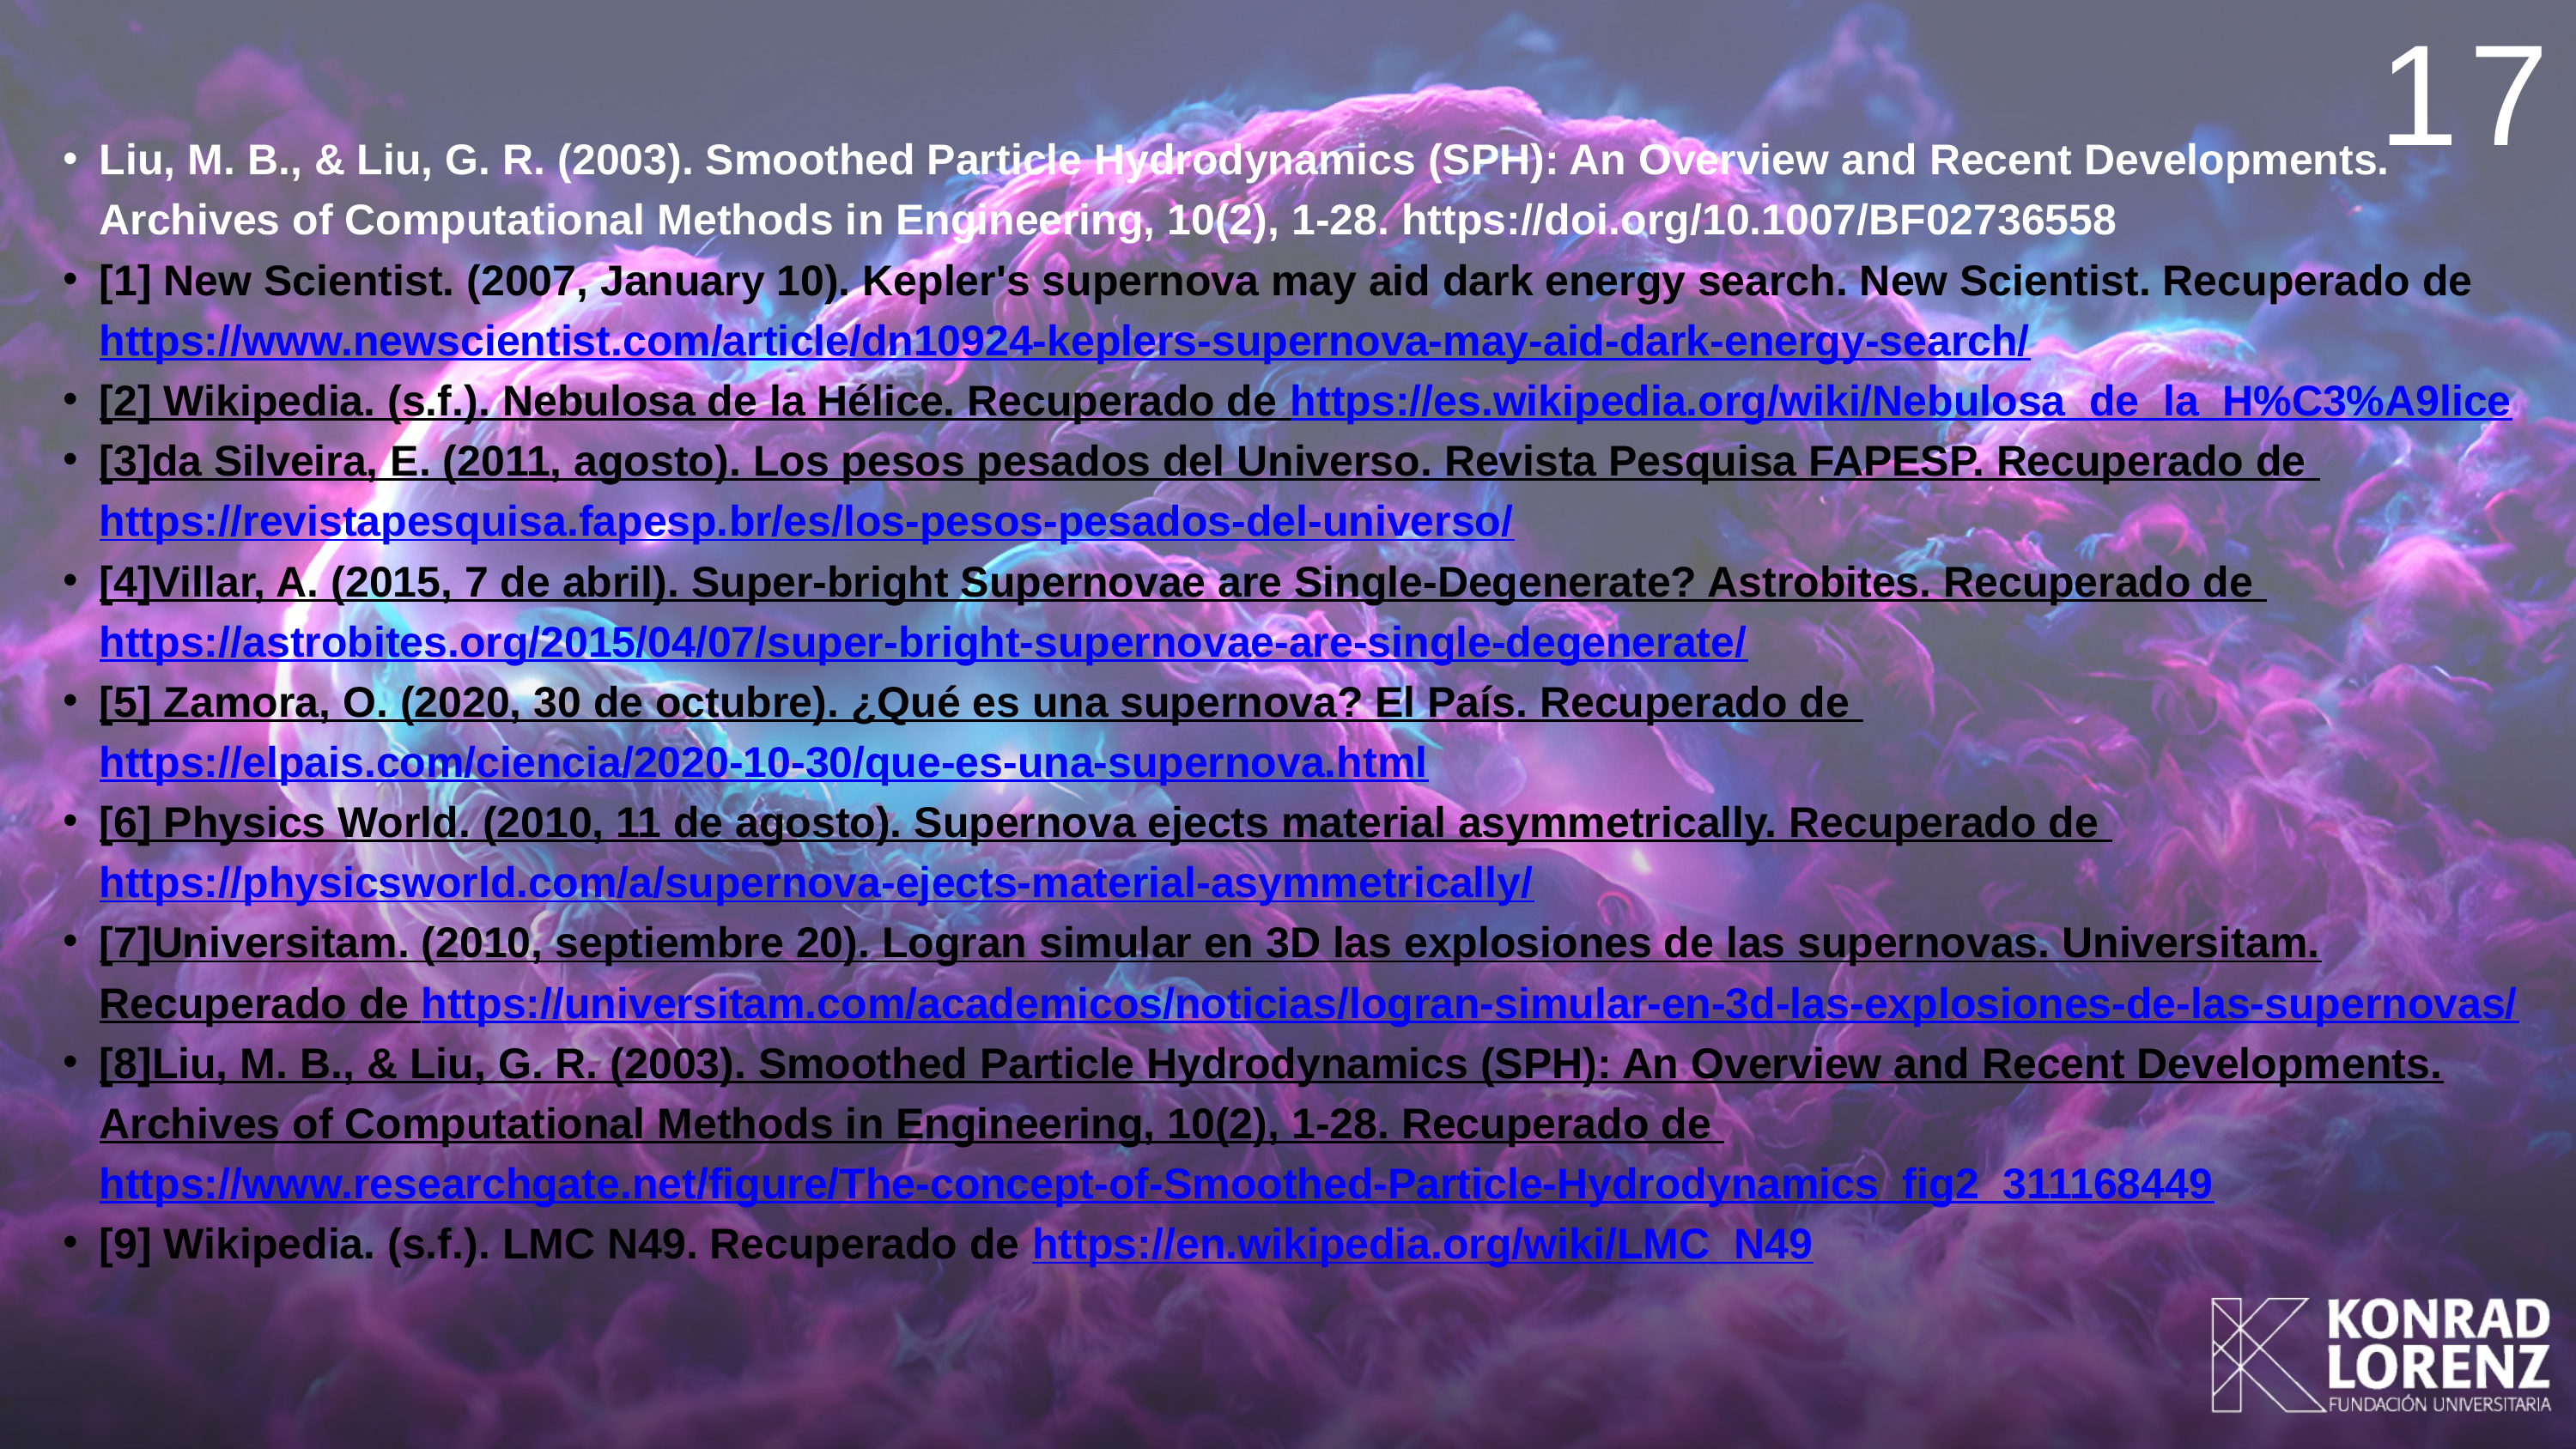

17
Liu, M. B., & Liu, G. R. (2003). Smoothed Particle Hydrodynamics (SPH): An Overview and Recent Developments. Archives of Computational Methods in Engineering, 10(2), 1-28. https://doi.org/10.1007/BF02736558
[1] New Scientist. (2007, January 10). Kepler's supernova may aid dark energy search. New Scientist. Recuperado de https://www.newscientist.com/article/dn10924-keplers-supernova-may-aid-dark-energy-search/
[2] Wikipedia. (s.f.). Nebulosa de la Hélice. Recuperado de https://es.wikipedia.org/wiki/Nebulosa_de_la_H%C3%A9lice
[3]da Silveira, E. (2011, agosto). Los pesos pesados del Universo. Revista Pesquisa FAPESP. Recuperado de https://revistapesquisa.fapesp.br/es/los-pesos-pesados-del-universo/
[4]Villar, A. (2015, 7 de abril). Super-bright Supernovae are Single-Degenerate? Astrobites. Recuperado de https://astrobites.org/2015/04/07/super-bright-supernovae-are-single-degenerate/
[5] Zamora, O. (2020, 30 de octubre). ¿Qué es una supernova? El País. Recuperado de https://elpais.com/ciencia/2020-10-30/que-es-una-supernova.html
[6] Physics World. (2010, 11 de agosto). Supernova ejects material asymmetrically. Recuperado de https://physicsworld.com/a/supernova-ejects-material-asymmetrically/
[7]Universitam. (2010, septiembre 20). Logran simular en 3D las explosiones de las supernovas. Universitam. Recuperado de https://universitam.com/academicos/noticias/logran-simular-en-3d-las-explosiones-de-las-supernovas/
[8]Liu, M. B., & Liu, G. R. (2003). Smoothed Particle Hydrodynamics (SPH): An Overview and Recent Developments. Archives of Computational Methods in Engineering, 10(2), 1-28. Recuperado de https://www.researchgate.net/figure/The-concept-of-Smoothed-Particle-Hydrodynamics_fig2_311168449
[9] Wikipedia. (s.f.). LMC N49. Recuperado de https://en.wikipedia.org/wiki/LMC_N49